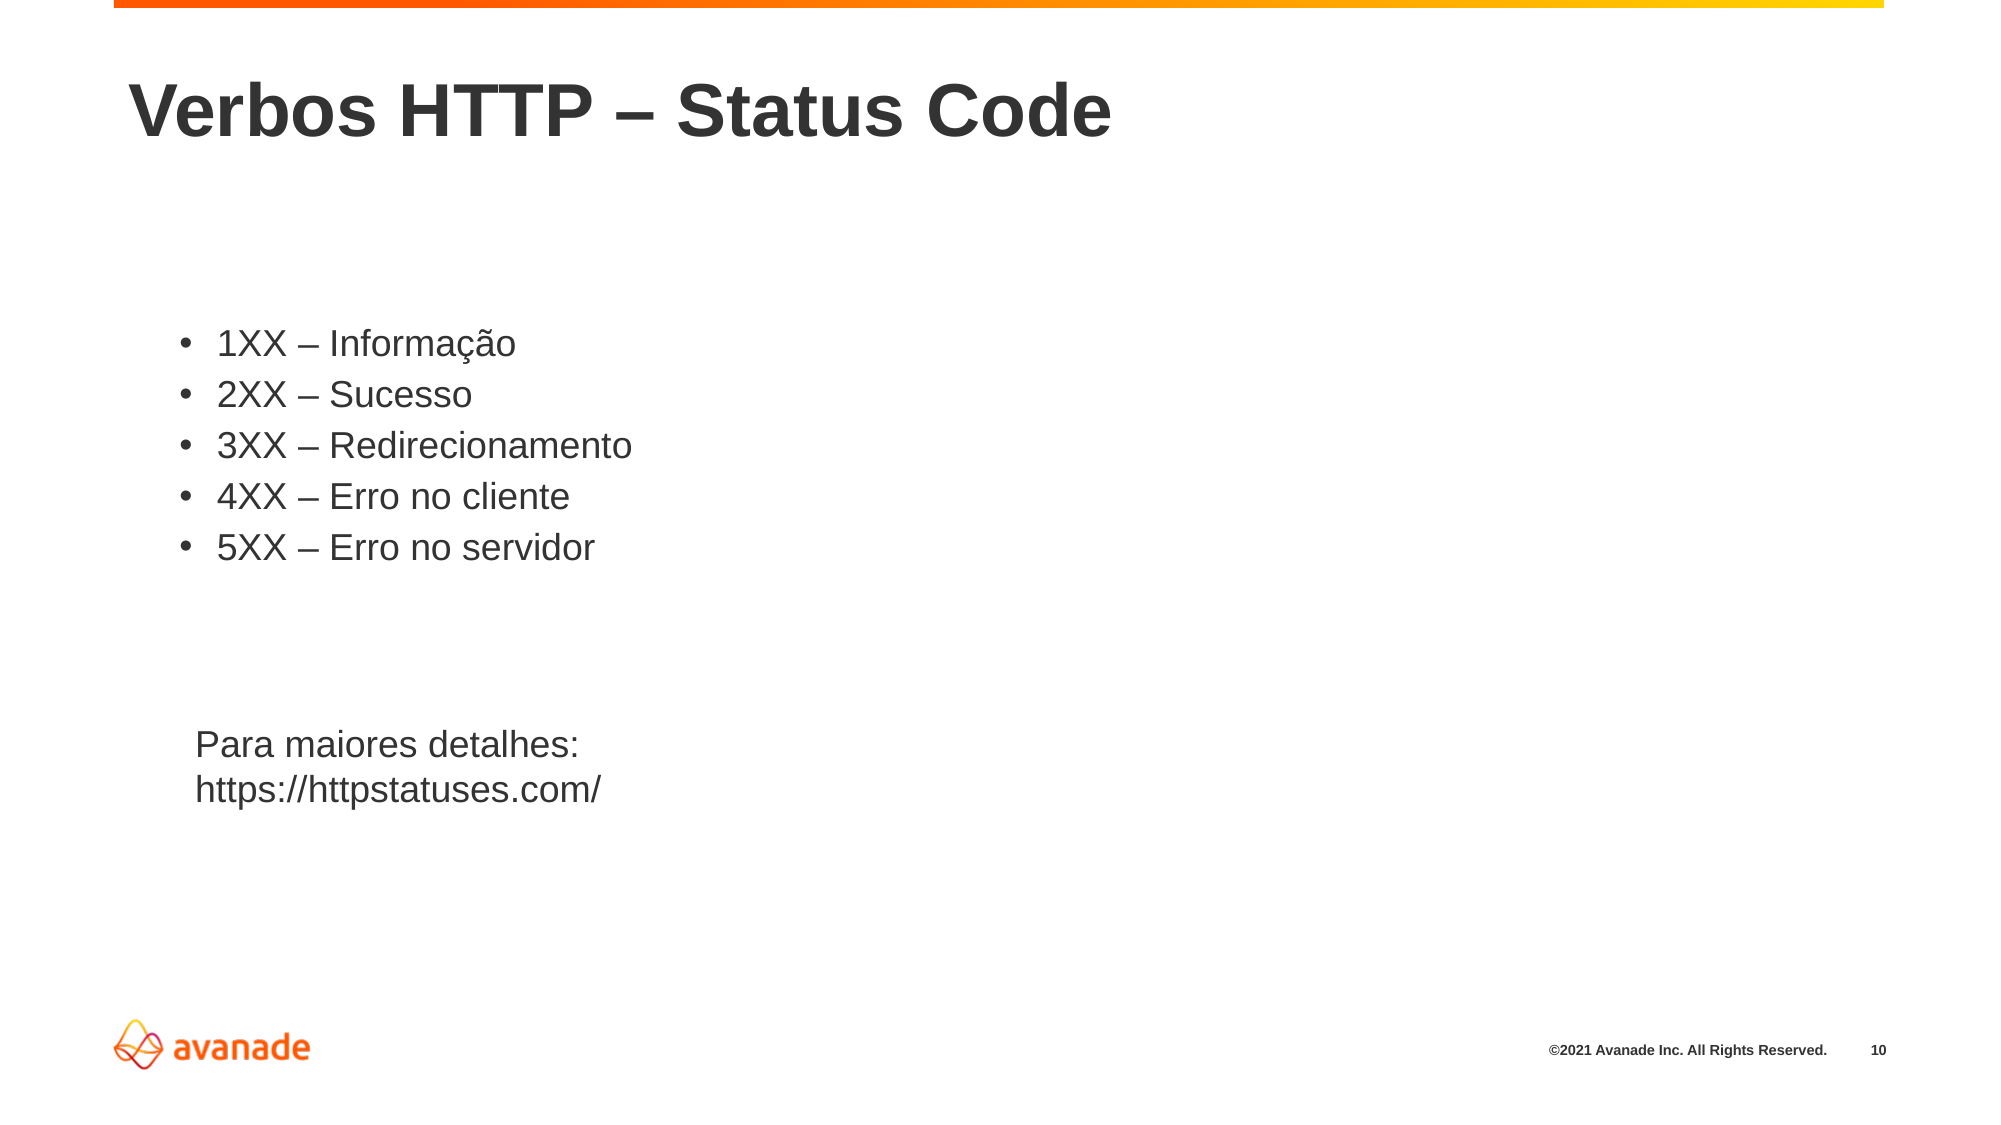

# Verbos HTTP – Status Code

1XX – Informação
2XX – Sucesso
3XX – Redirecionamento
4XX – Erro no cliente
5XX – Erro no servidor
Para maiores detalhes:
https://httpstatuses.com/